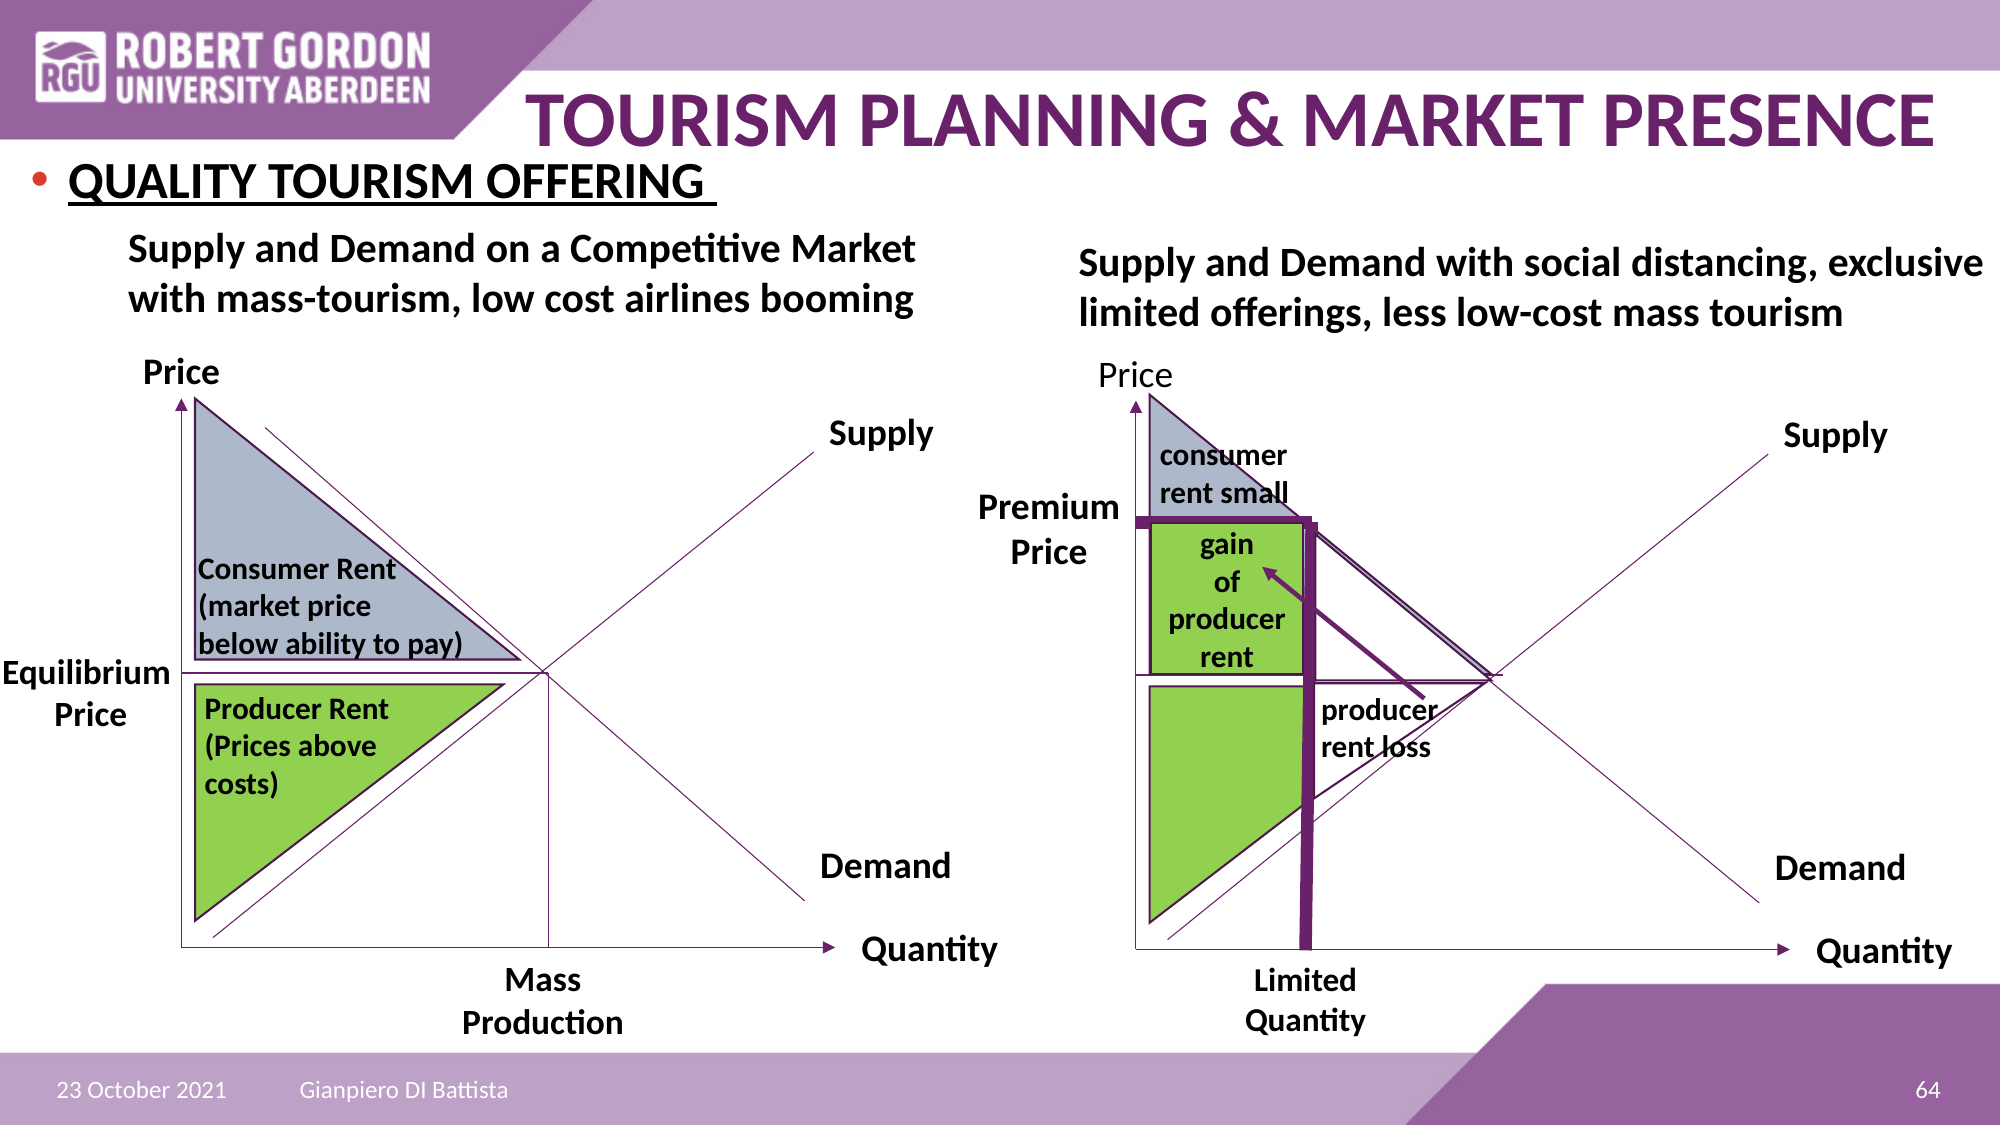

TOURISM PLANNING & MARKET PRESENCE
QUALITY TOURISM OFFERING
Supply and Demand on a Competitive Market
with mass-tourism, low cost airlines booming
Supply and Demand with social distancing, exclusive
limited offerings, less low-cost mass tourism
Price
Price

Supply
Supply
consumer
rent small
Premium Price
gain
of producer rent

Consumer Rent
(market price
below ability to pay)
Equilibrium
Price

Producer Rent
(Prices above
costs)
producer
rent loss
Demand
Demand
Quantity
Quantity
Mass
Production

Limited
Quantity
64
23 October 2021
Gianpiero DI Battista